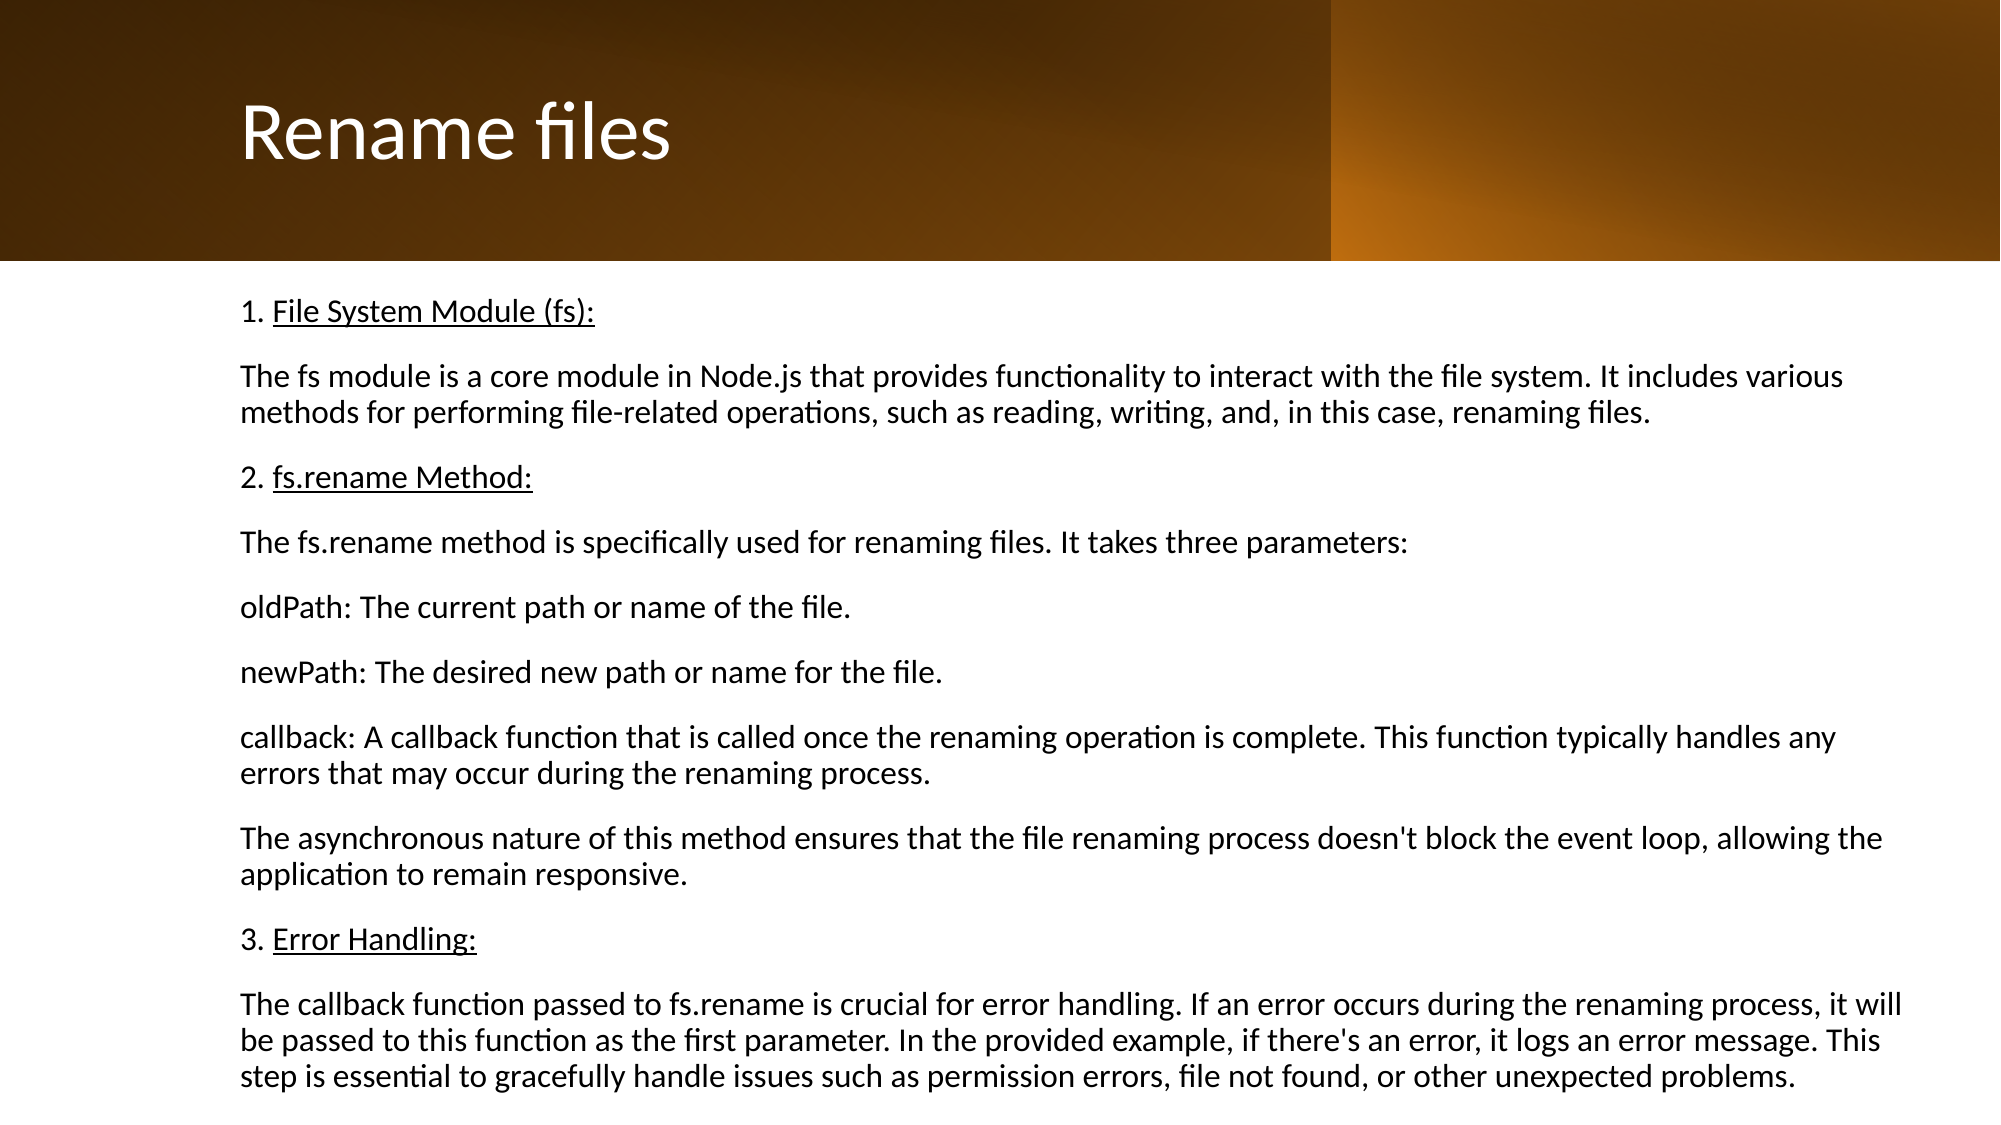

Rename files
1. File System Module (fs):
The fs module is a core module in Node.js that provides functionality to interact with the file system. It includes various methods for performing file-related operations, such as reading, writing, and, in this case, renaming files.
2. fs.rename Method:
The fs.rename method is specifically used for renaming files. It takes three parameters:
oldPath: The current path or name of the file.
newPath: The desired new path or name for the file.
callback: A callback function that is called once the renaming operation is complete. This function typically handles any errors that may occur during the renaming process.
The asynchronous nature of this method ensures that the file renaming process doesn't block the event loop, allowing the application to remain responsive.
3. Error Handling:
The callback function passed to fs.rename is crucial for error handling. If an error occurs during the renaming process, it will be passed to this function as the first parameter. In the provided example, if there's an error, it logs an error message. This step is essential to gracefully handle issues such as permission errors, file not found, or other unexpected problems.